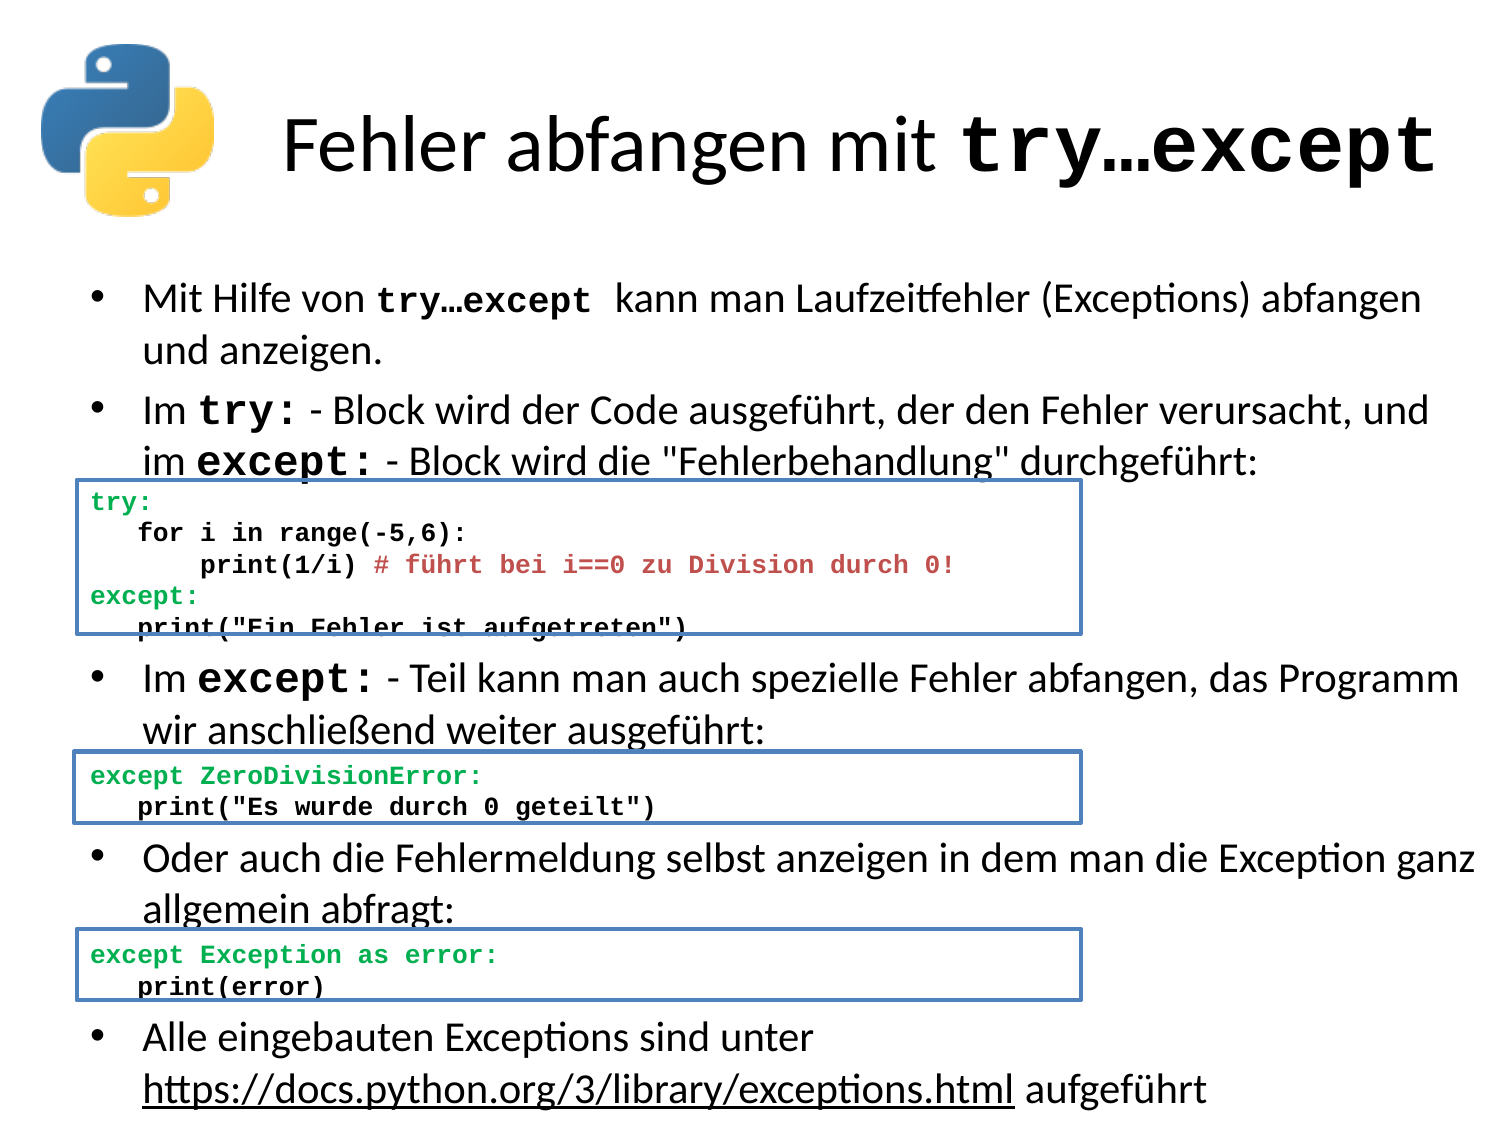

# Fehler abfangen mit try…except
Mit Hilfe von try…except kann man Laufzeitfehler (Exceptions) abfangen und anzeigen.
Im try: - Block wird der Code ausgeführt, der den Fehler verursacht, und im except: - Block wird die "Fehlerbehandlung" durchgeführt:
try:
   for i in range(-5,6):
       print(1/i) # führt bei i==0 zu Division durch 0!
except:
   print("Ein Fehler ist aufgetreten")
Im except: - Teil kann man auch spezielle Fehler abfangen, das Programm wir anschließend weiter ausgeführt:
except ZeroDivisionError:
   print("Es wurde durch 0 geteilt")
Oder auch die Fehlermeldung selbst anzeigen in dem man die Exception ganz allgemein abfragt:
except Exception as error:
   print(error)
Alle eingebauten Exceptions sind unter https://docs.python.org/3/library/exceptions.html aufgeführt